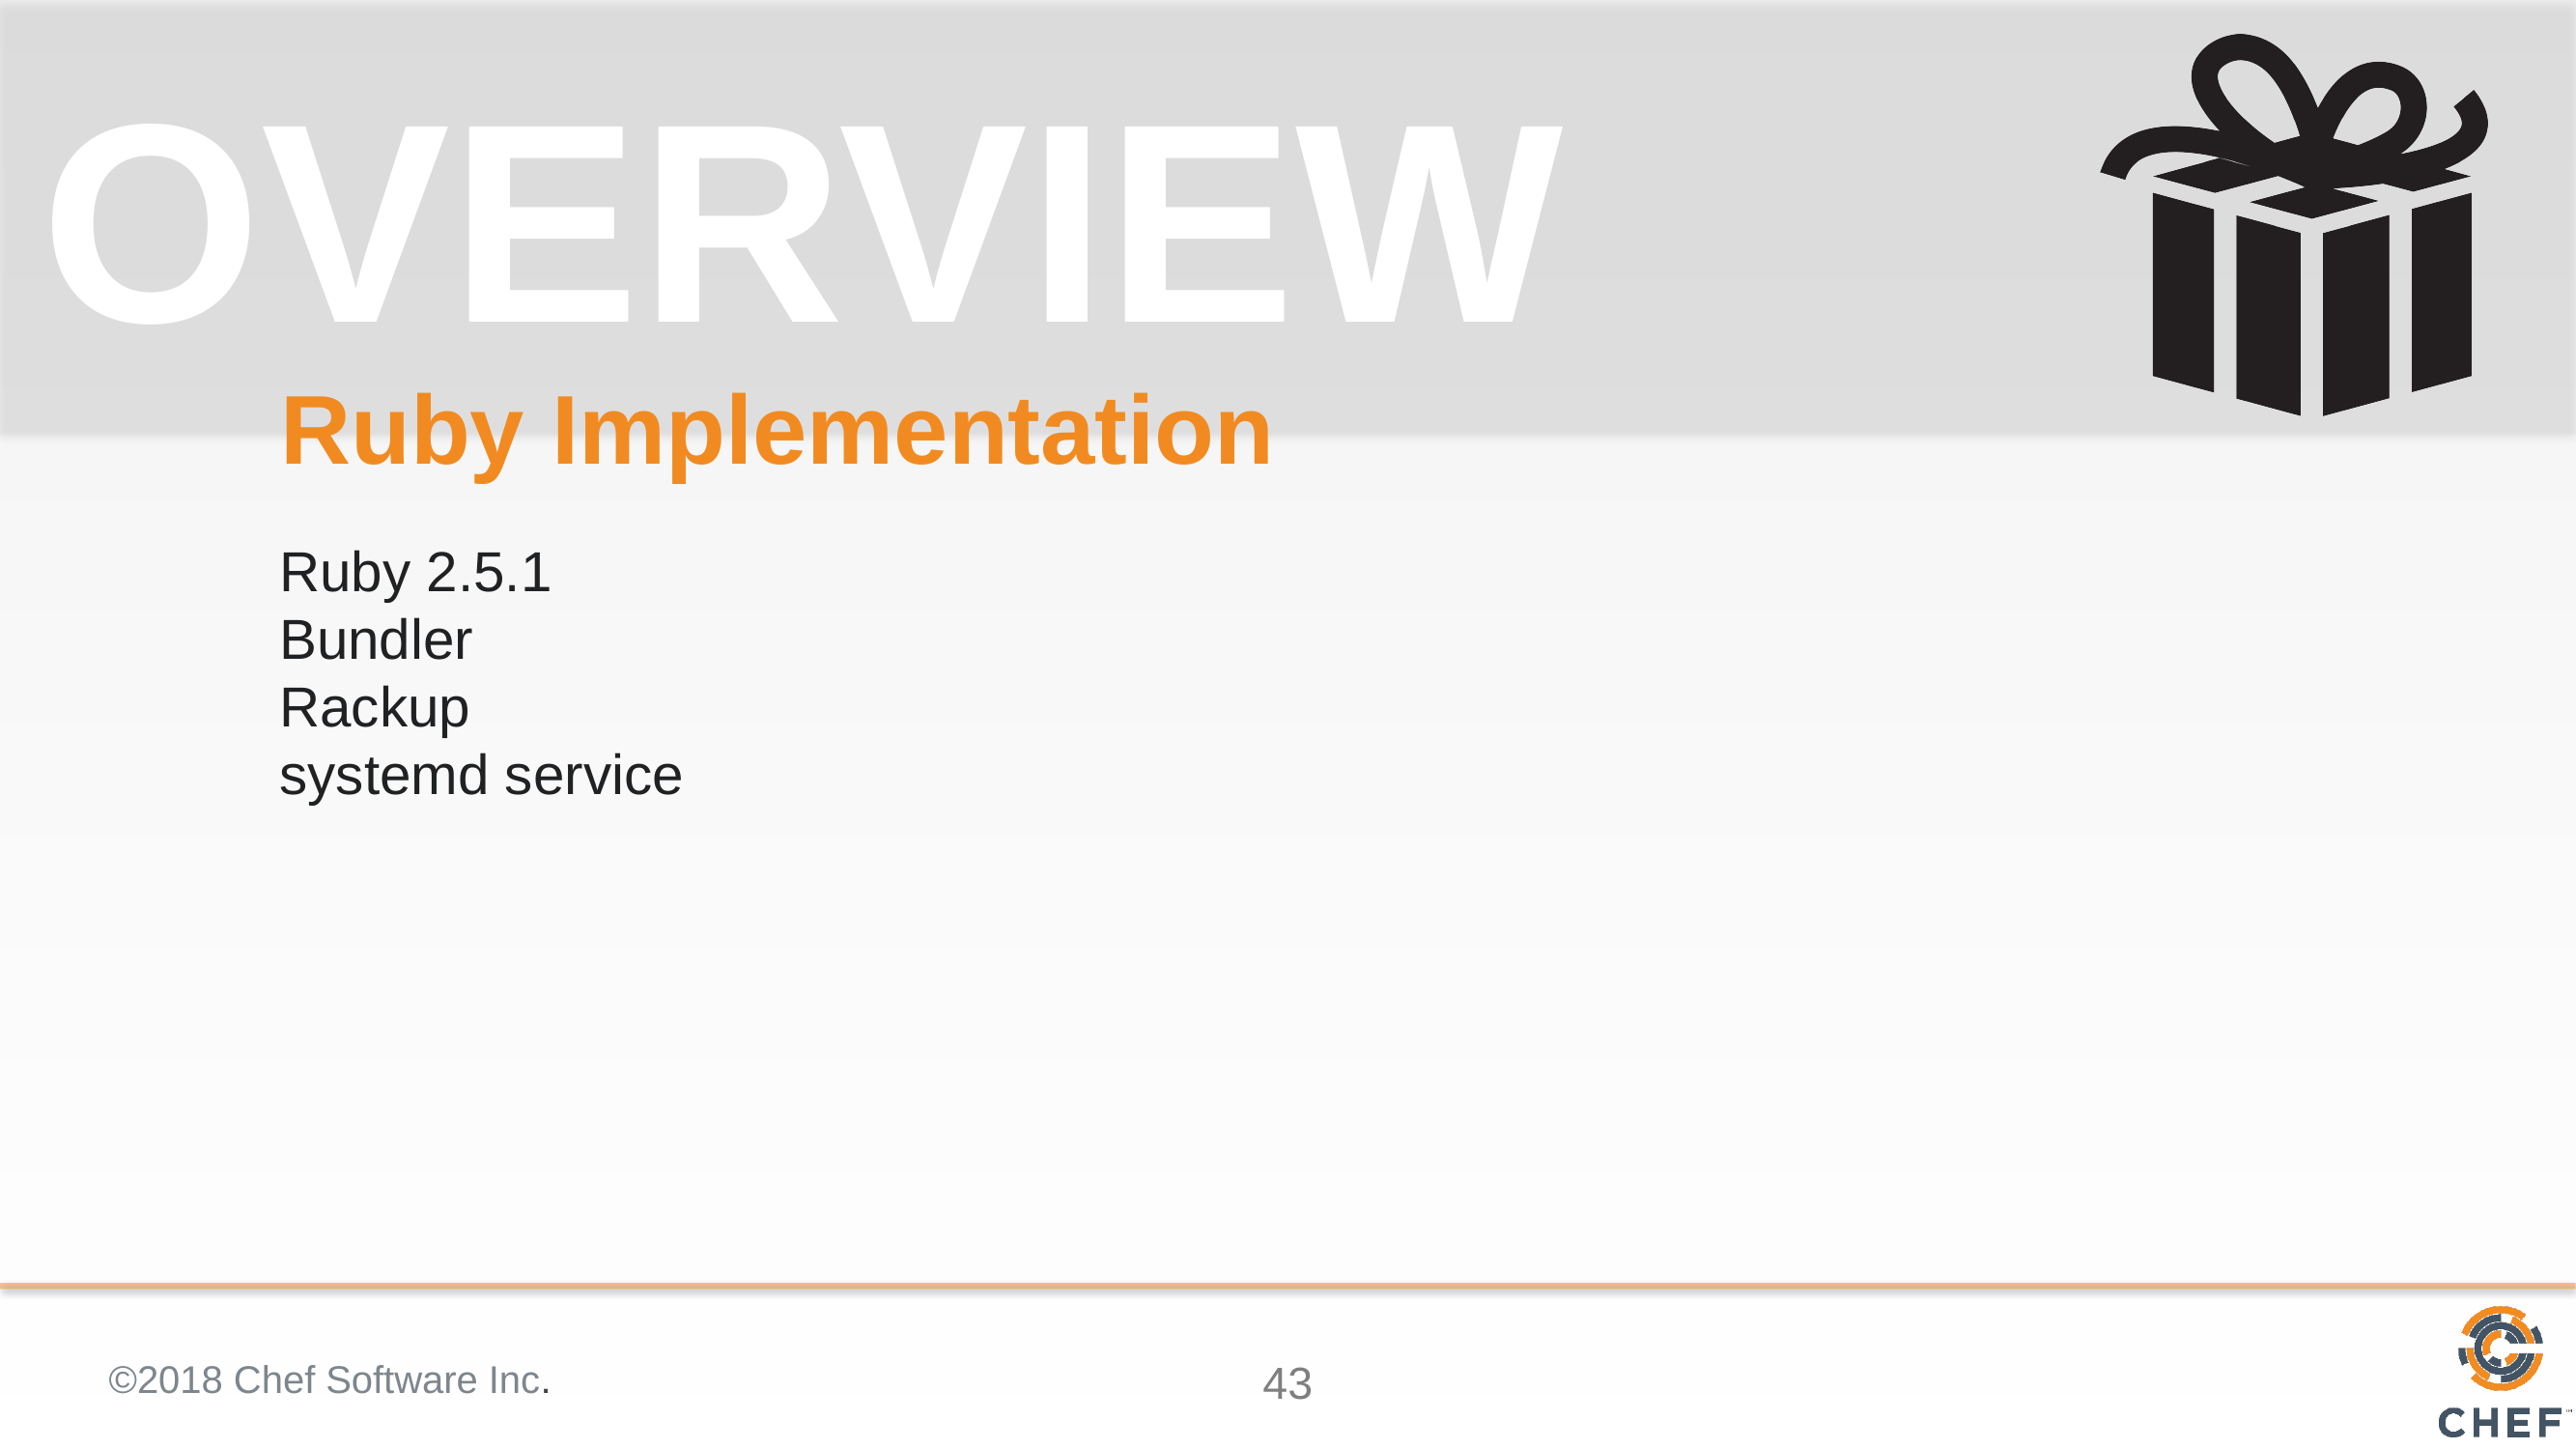

# Ruby Implementation
Ruby 2.5.1
Bundler
Rackup
systemd service